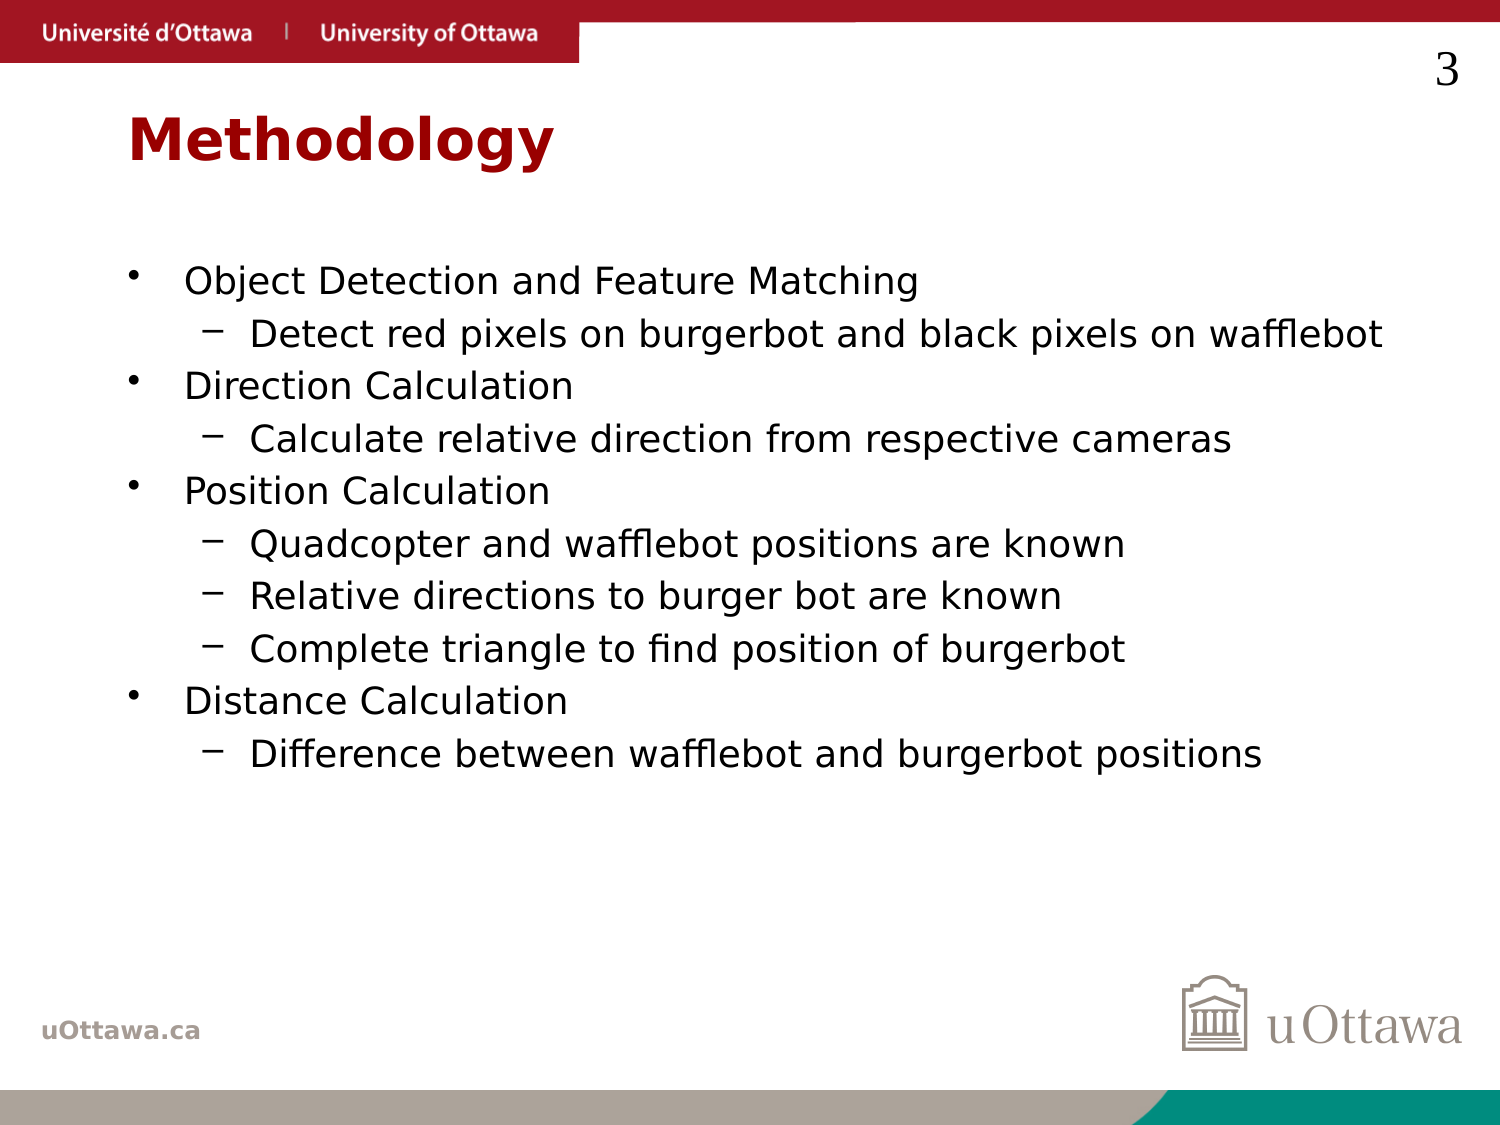

3
# Methodology
Object Detection and Feature Matching
Detect red pixels on burgerbot and black pixels on wafflebot
Direction Calculation
Calculate relative direction from respective cameras
Position Calculation
Quadcopter and wafflebot positions are known
Relative directions to burger bot are known
Complete triangle to find position of burgerbot
Distance Calculation
Difference between wafflebot and burgerbot positions